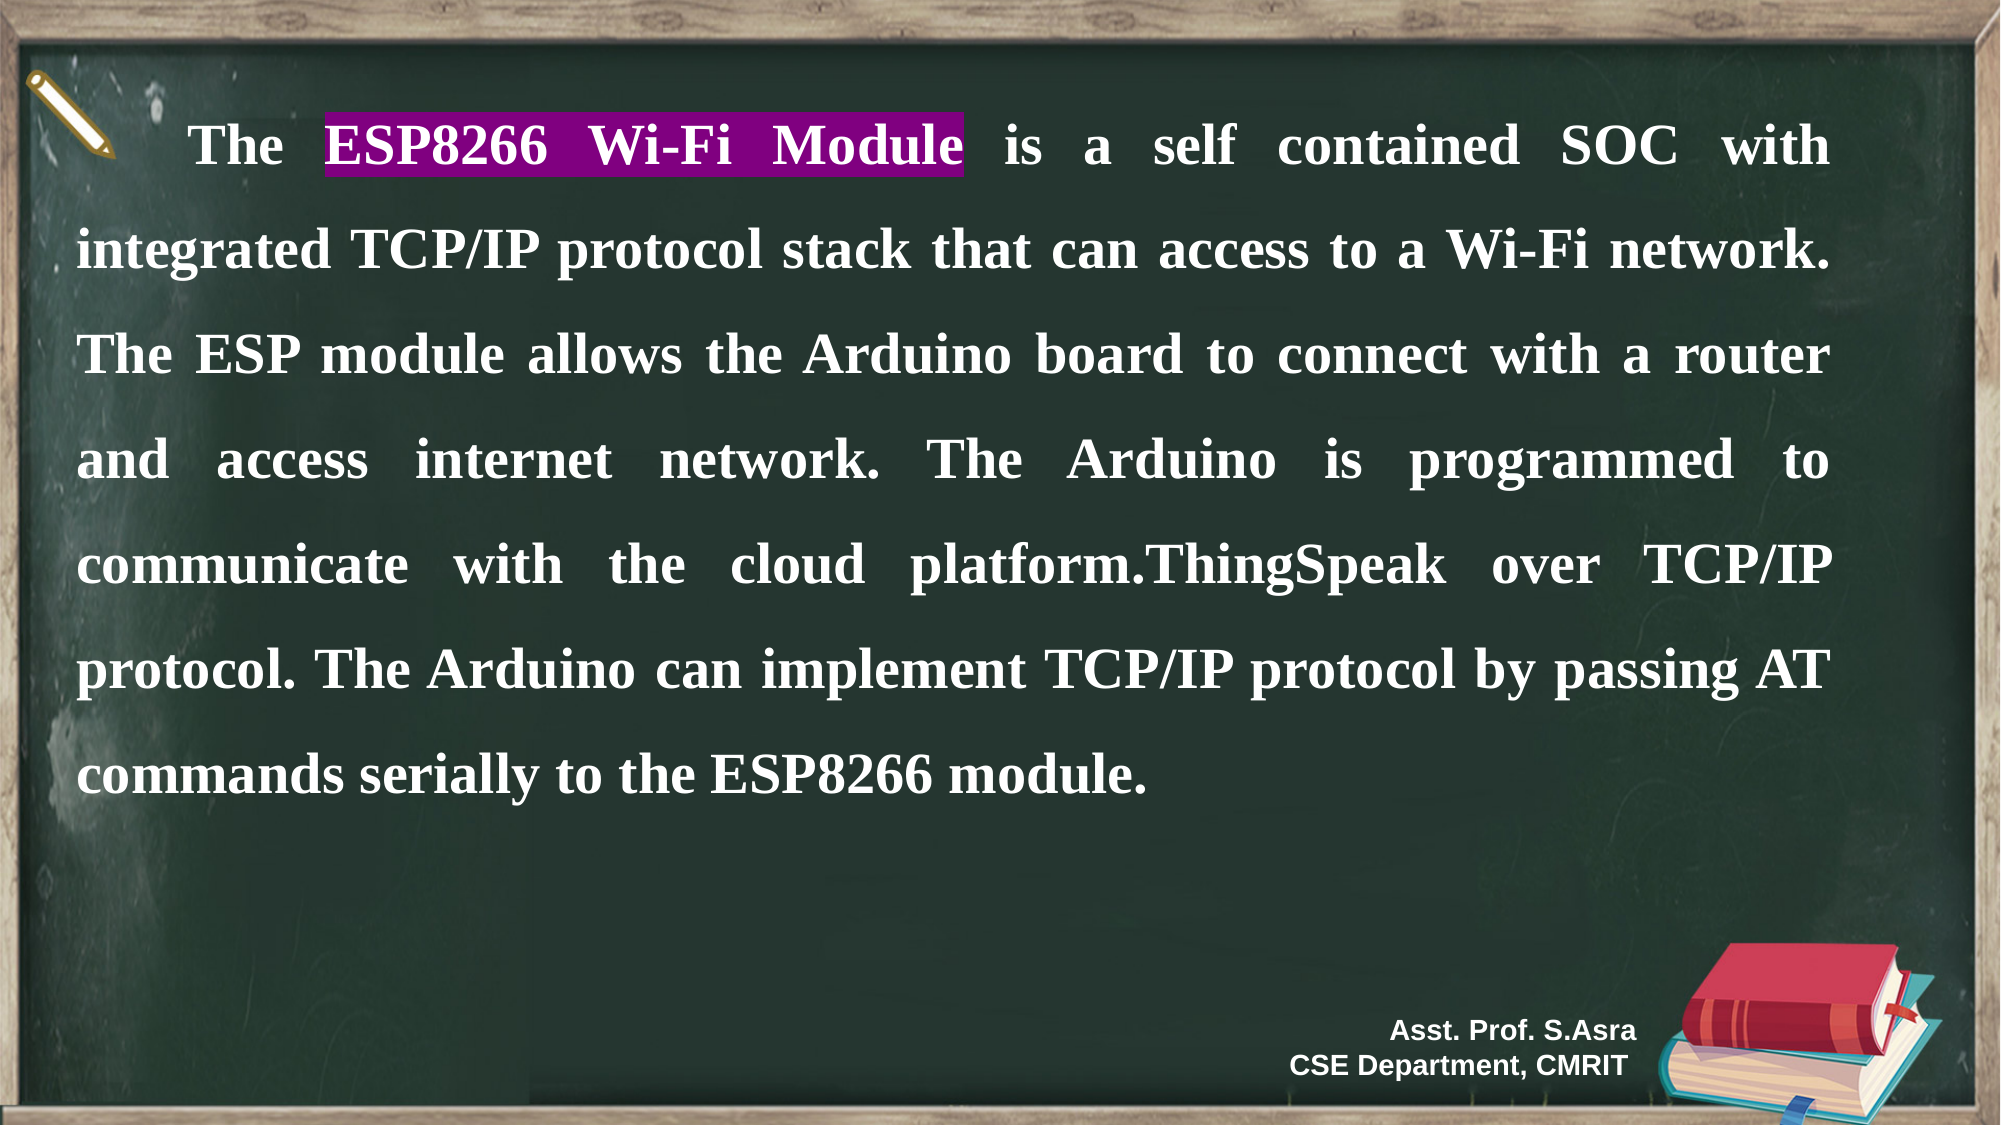

The ESP8266 Wi-Fi Module is a self contained SOC with integrated TCP/IP protocol stack that can access to a Wi-Fi network. The ESP module allows the Arduino board to connect with a router and access internet network. The Arduino is programmed to communicate with the cloud platform.ThingSpeak over TCP/IP protocol. The Arduino can implement TCP/IP protocol by passing AT commands serially to the ESP8266 module.
Asst. Prof. S.Asra
CSE Department, CMRIT